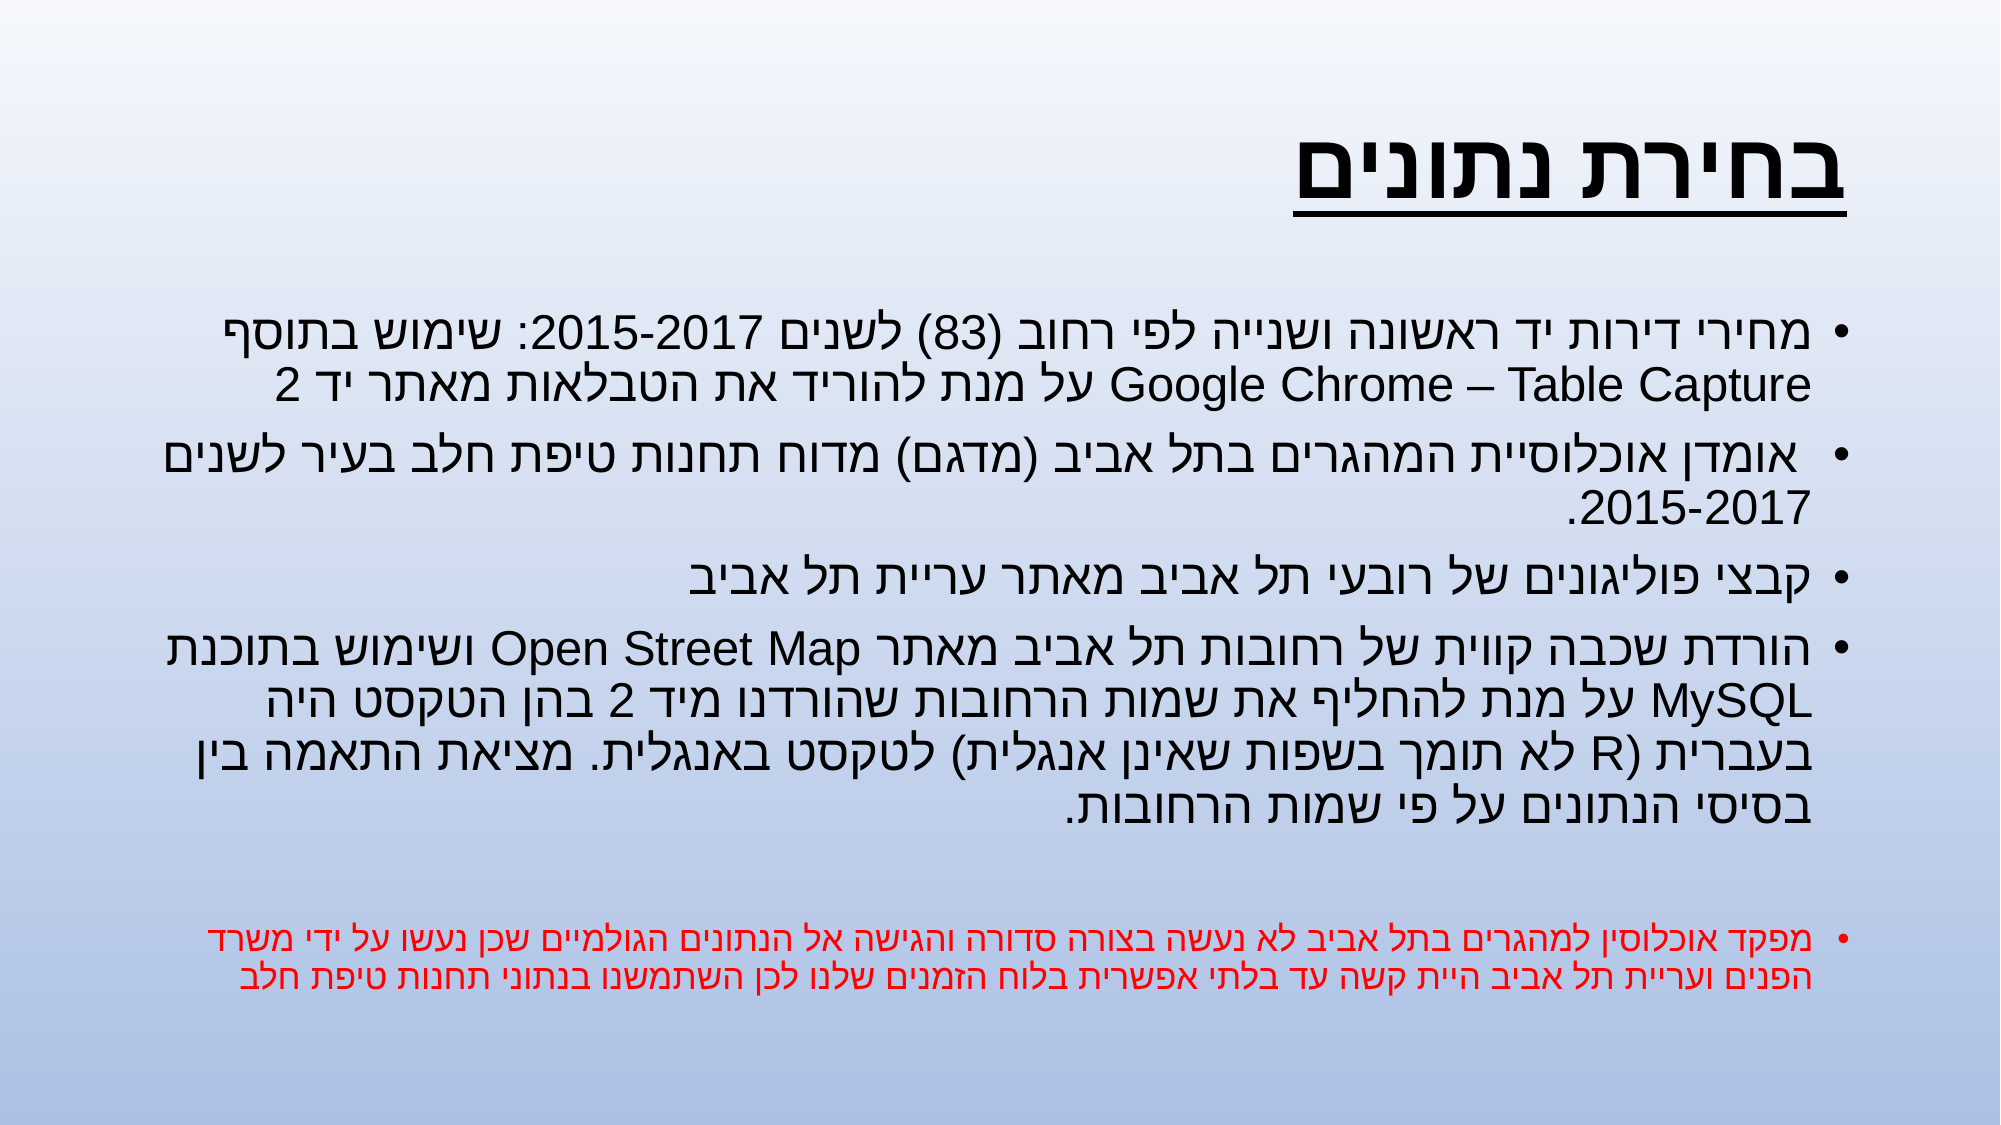

# בחירת נתונים
מחירי דירות יד ראשונה ושנייה לפי רחוב (83) לשנים 2015-2017: שימוש בתוסף Google Chrome – Table Capture על מנת להוריד את הטבלאות מאתר יד 2
 אומדן אוכלוסיית המהגרים בתל אביב (מדגם) מדוח תחנות טיפת חלב בעיר לשנים 2015-2017.
קבצי פוליגונים של רובעי תל אביב מאתר עריית תל אביב
הורדת שכבה קווית של רחובות תל אביב מאתר Open Street Map ושימוש בתוכנת MySQL על מנת להחליף את שמות הרחובות שהורדנו מיד 2 בהן הטקסט היה בעברית (R לא תומך בשפות שאינן אנגלית) לטקסט באנגלית. מציאת התאמה בין בסיסי הנתונים על פי שמות הרחובות.

מפקד אוכלוסין למהגרים בתל אביב לא נעשה בצורה סדורה והגישה אל הנתונים הגולמיים שכן נעשו על ידי משרד הפנים ועריית תל אביב היית קשה עד בלתי אפשרית בלוח הזמנים שלנו לכן השתמשנו בנתוני תחנות טיפת חלב